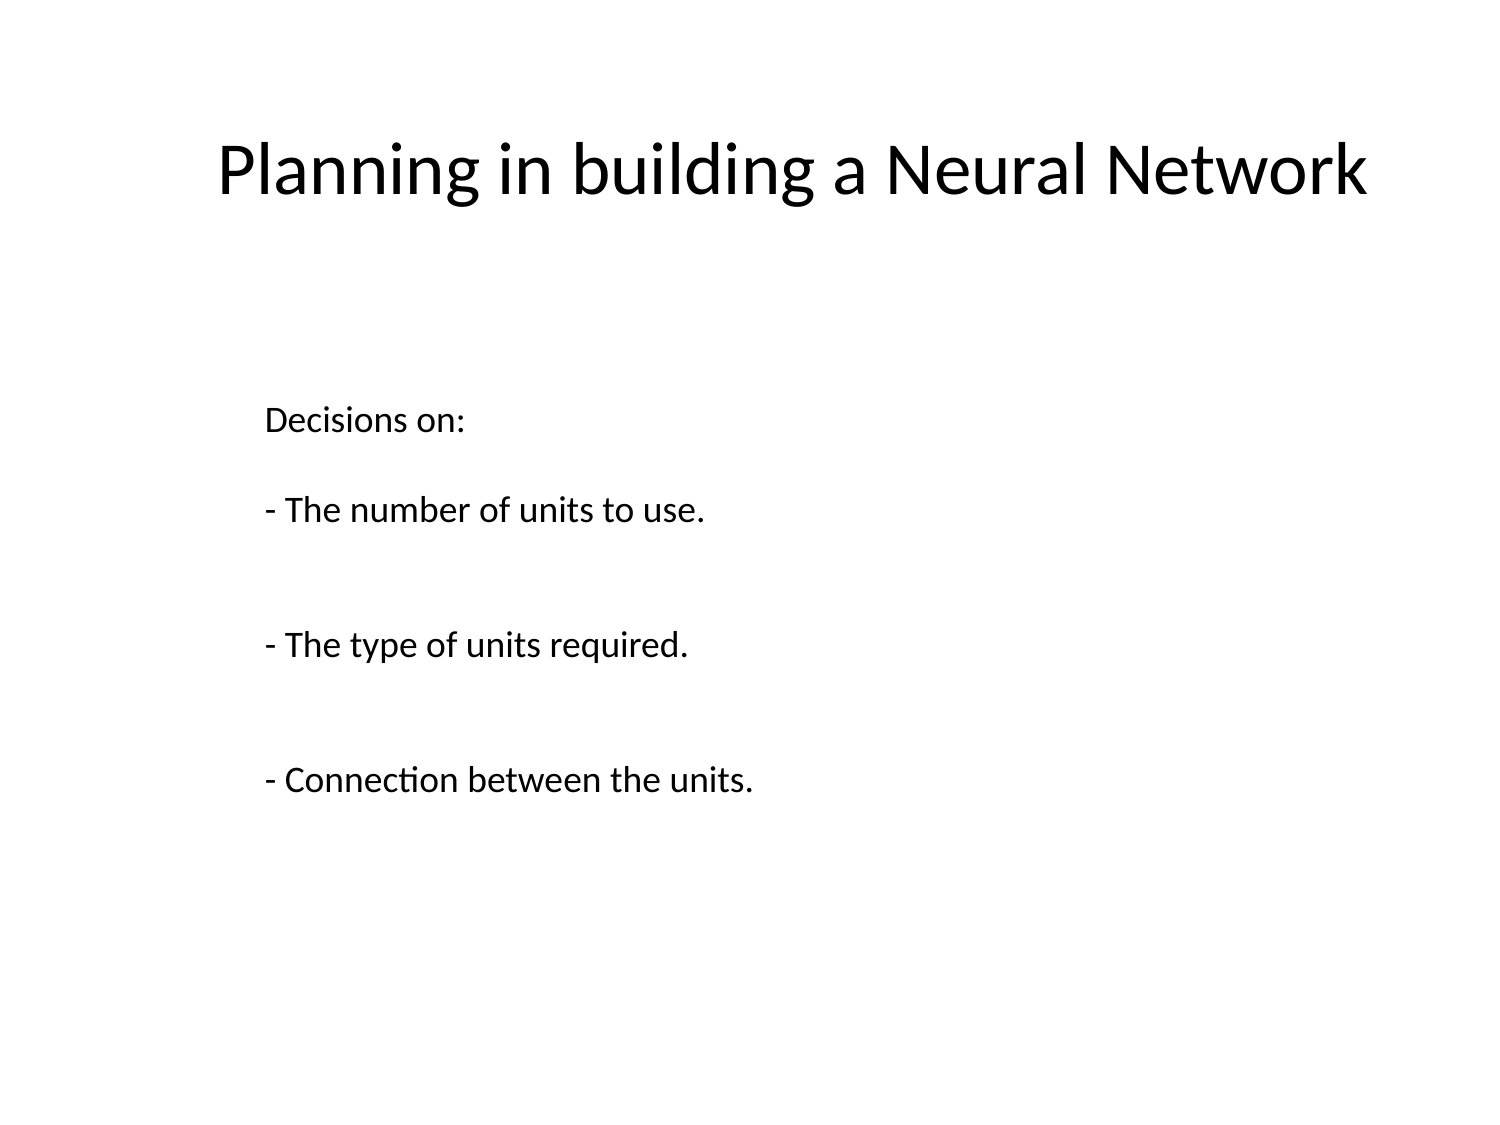

Planning in building a Neural Network
Decisions on:

- The number of units to use.

- The type of units required.

- Connection between the units.